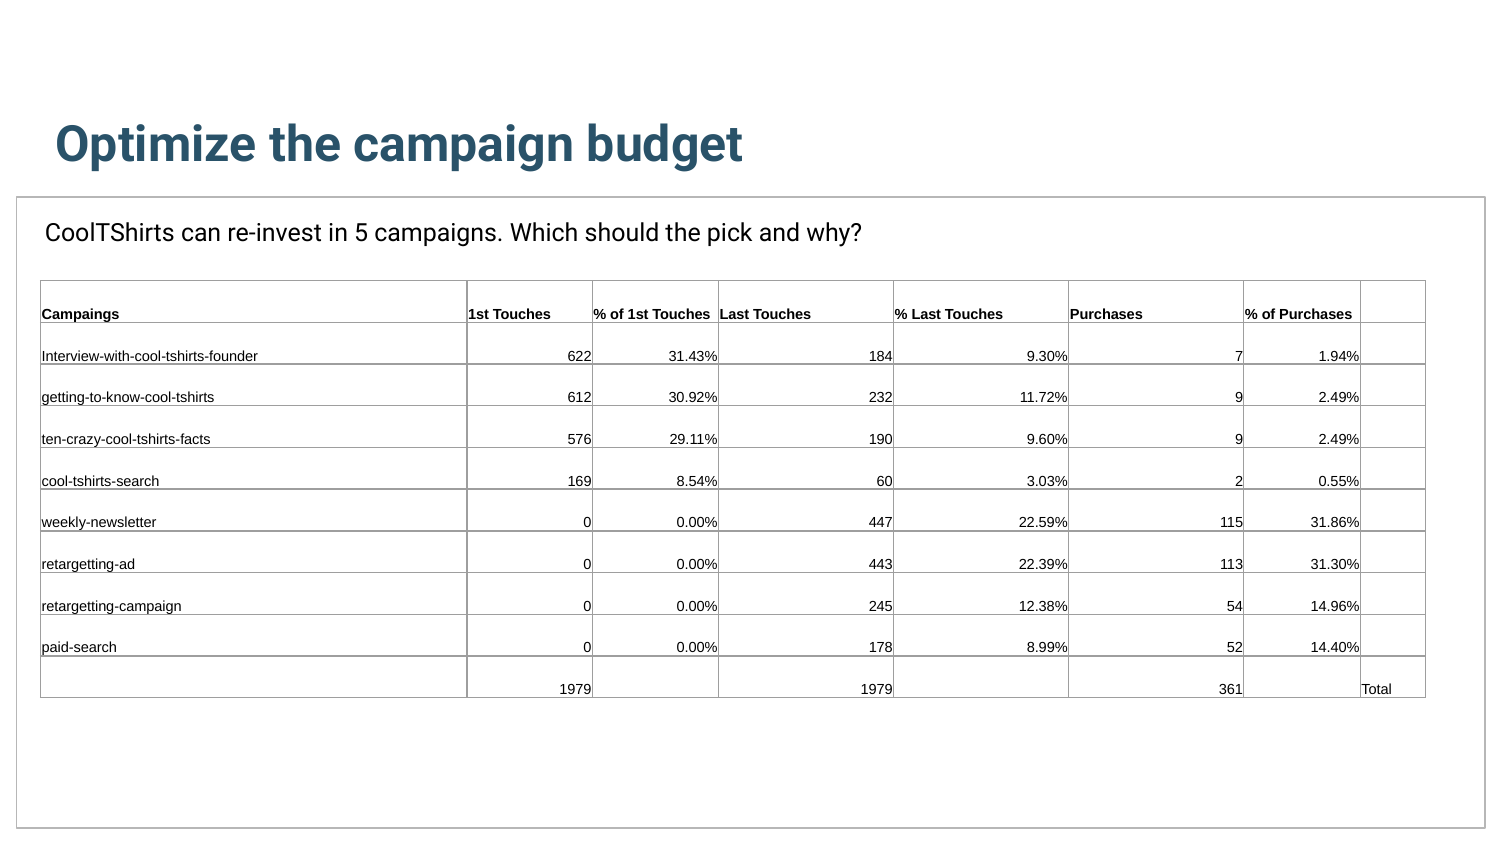

Optimize the campaign budget
CoolTShirts can re-invest in 5 campaigns. Which should the pick and why?

| Campaings | 1st Touches | % of 1st Touches | Last Touches | % Last Touches | Purchases | % of Purchases |  |
| --- | --- | --- | --- | --- | --- | --- | --- |
| Interview-with-cool-tshirts-founder | 622 | 31.43% | 184 | 9.30% | 7 | 1.94% |  |
| getting-to-know-cool-tshirts | 612 | 30.92% | 232 | 11.72% | 9 | 2.49% |  |
| ten-crazy-cool-tshirts-facts | 576 | 29.11% | 190 | 9.60% | 9 | 2.49% |  |
| cool-tshirts-search | 169 | 8.54% | 60 | 3.03% | 2 | 0.55% |  |
| weekly-newsletter | 0 | 0.00% | 447 | 22.59% | 115 | 31.86% |  |
| retargetting-ad | 0 | 0.00% | 443 | 22.39% | 113 | 31.30% |  |
| retargetting-campaign | 0 | 0.00% | 245 | 12.38% | 54 | 14.96% |  |
| paid-search | 0 | 0.00% | 178 | 8.99% | 52 | 14.40% |  |
|  | 1979 |  | 1979 |  | 361 |  | Total |